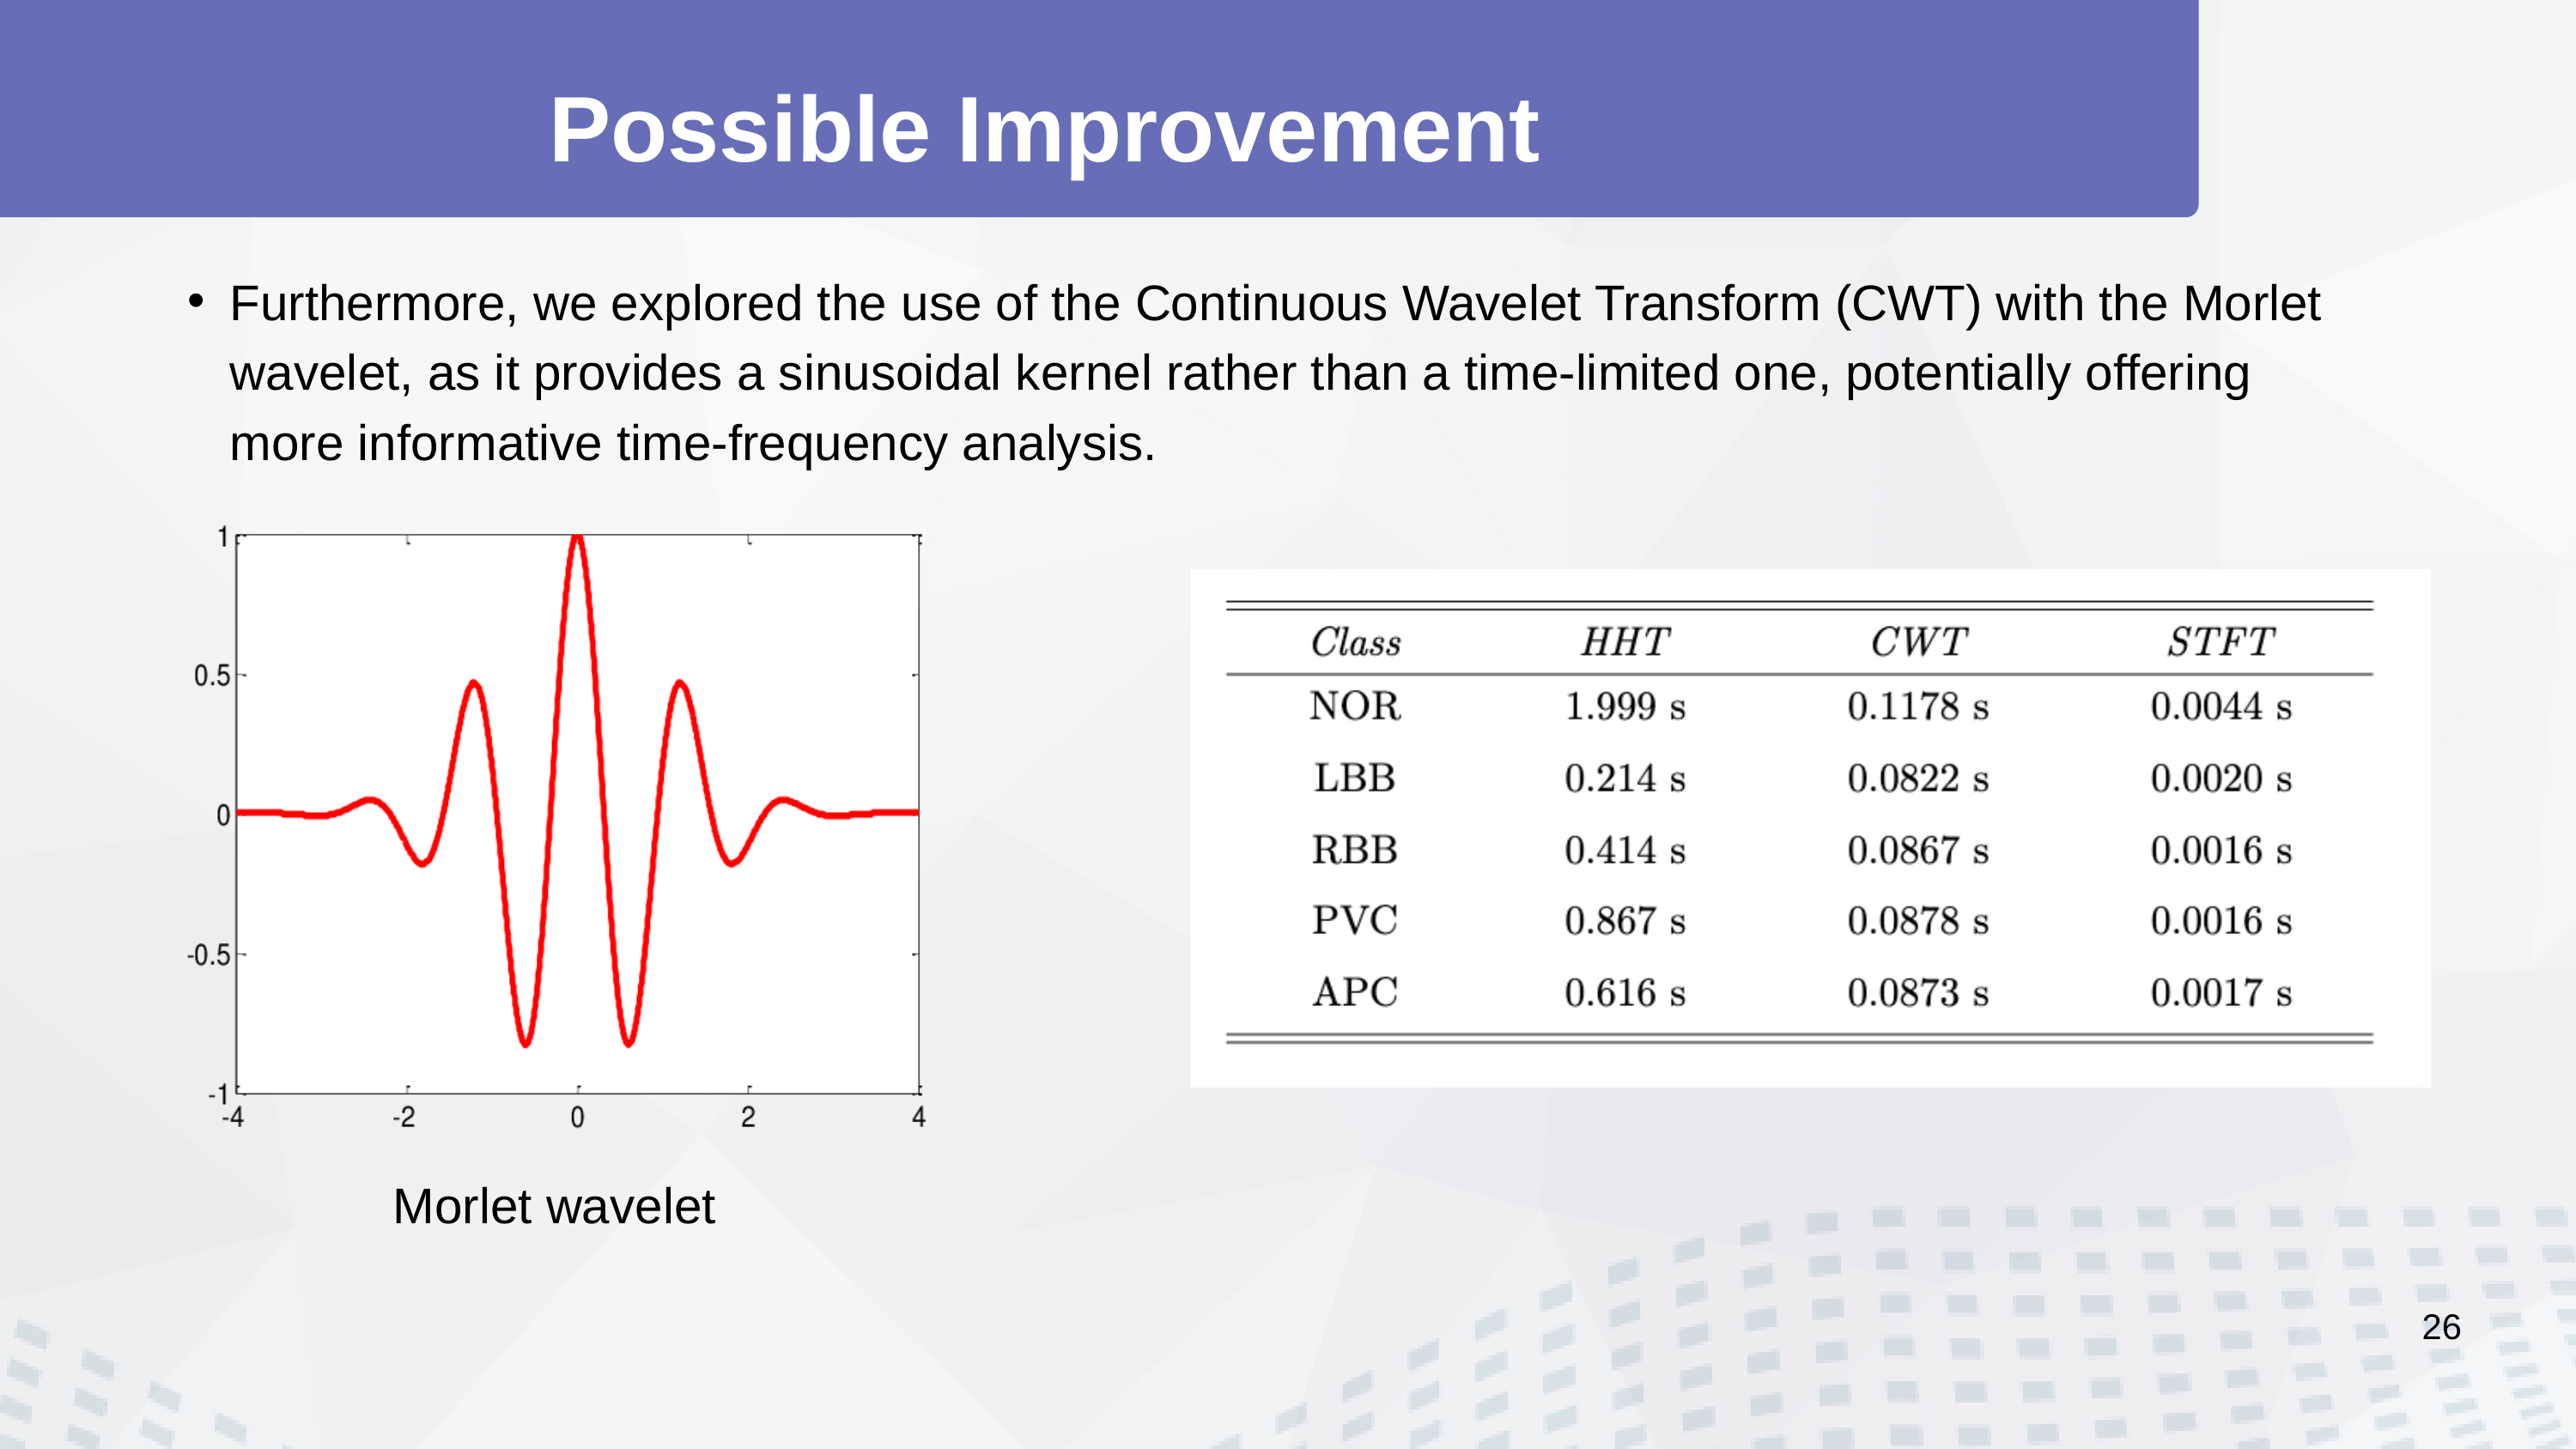

Possible Improvement

Furthermore, we explored the use of the Continuous Wavelet Transform (CWT) with the Morlet wavelet, as it provides a sinusoidal kernel rather than a time-limited one, potentially offering more informative time-frequency analysis.

 Morlet wavelet

26